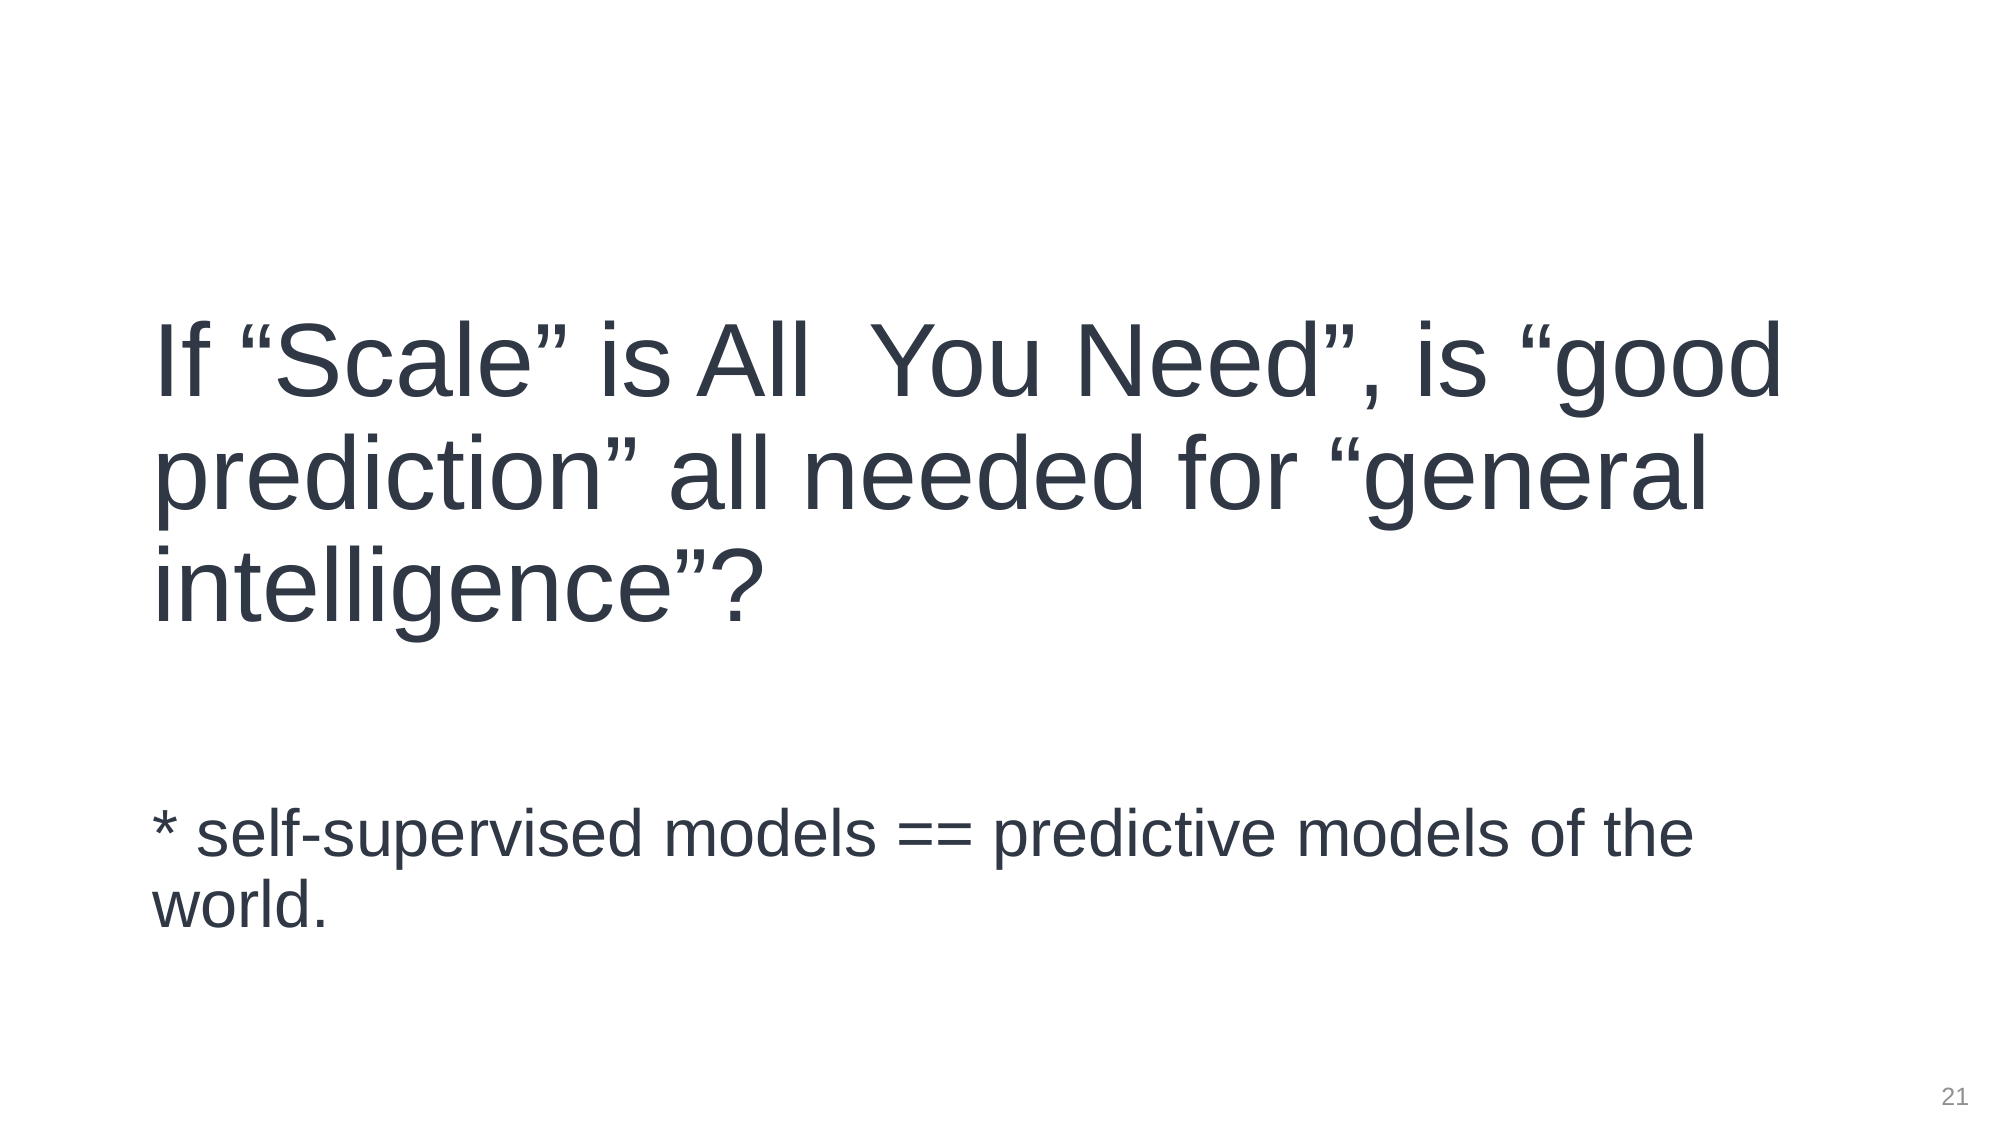

#
If “Scale” is All  You Need”, is “good prediction” all needed for “general intelligence”?

* self-supervised models == predictive models of the world.
21